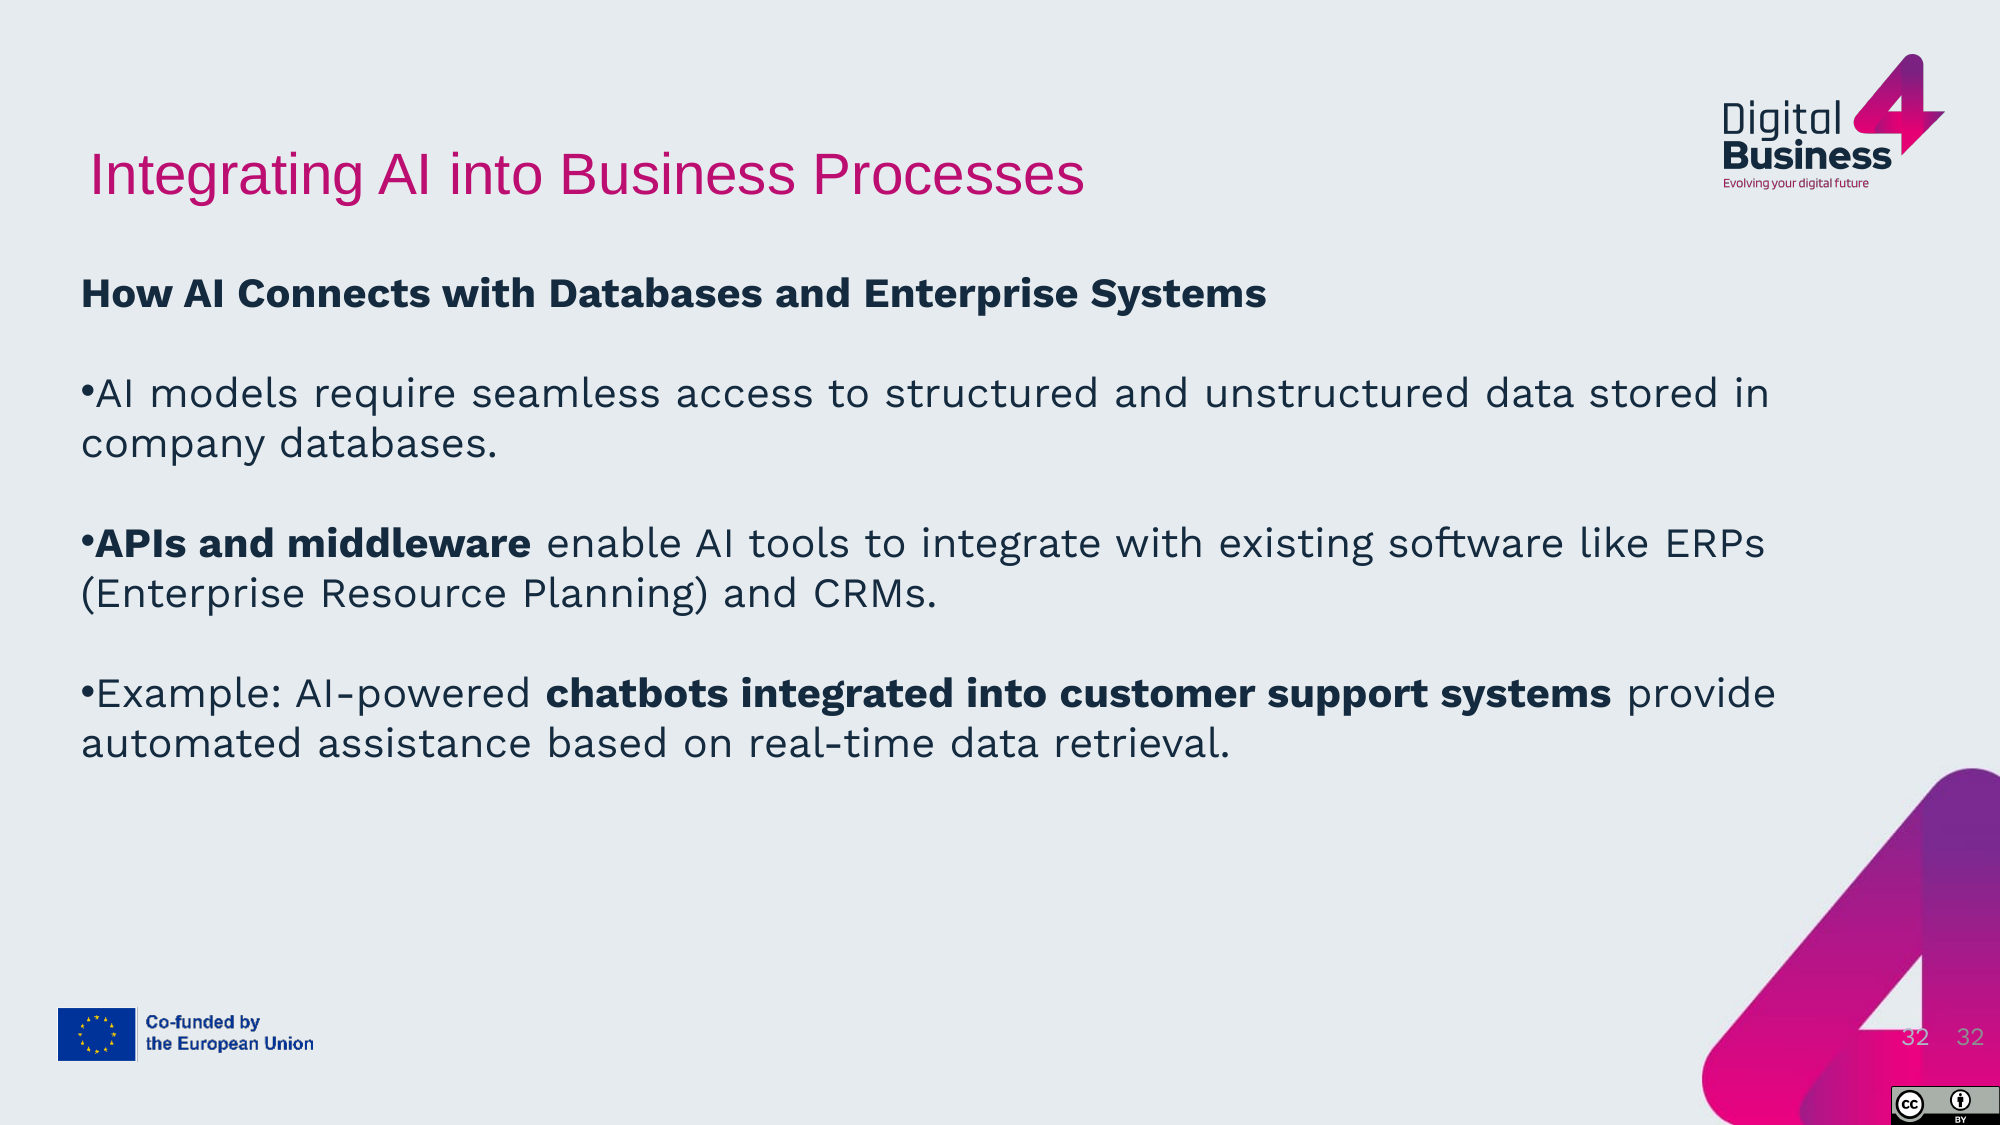

# Integrating AI into Business Processes
How AI Connects with Databases and Enterprise Systems

AI models require seamless access to structured and unstructured data stored in company databases.

APIs and middleware enable AI tools to integrate with existing software like ERPs (Enterprise Resource Planning) and CRMs.

Example: AI-powered chatbots integrated into customer support systems provide automated assistance based on real-time data retrieval.
32